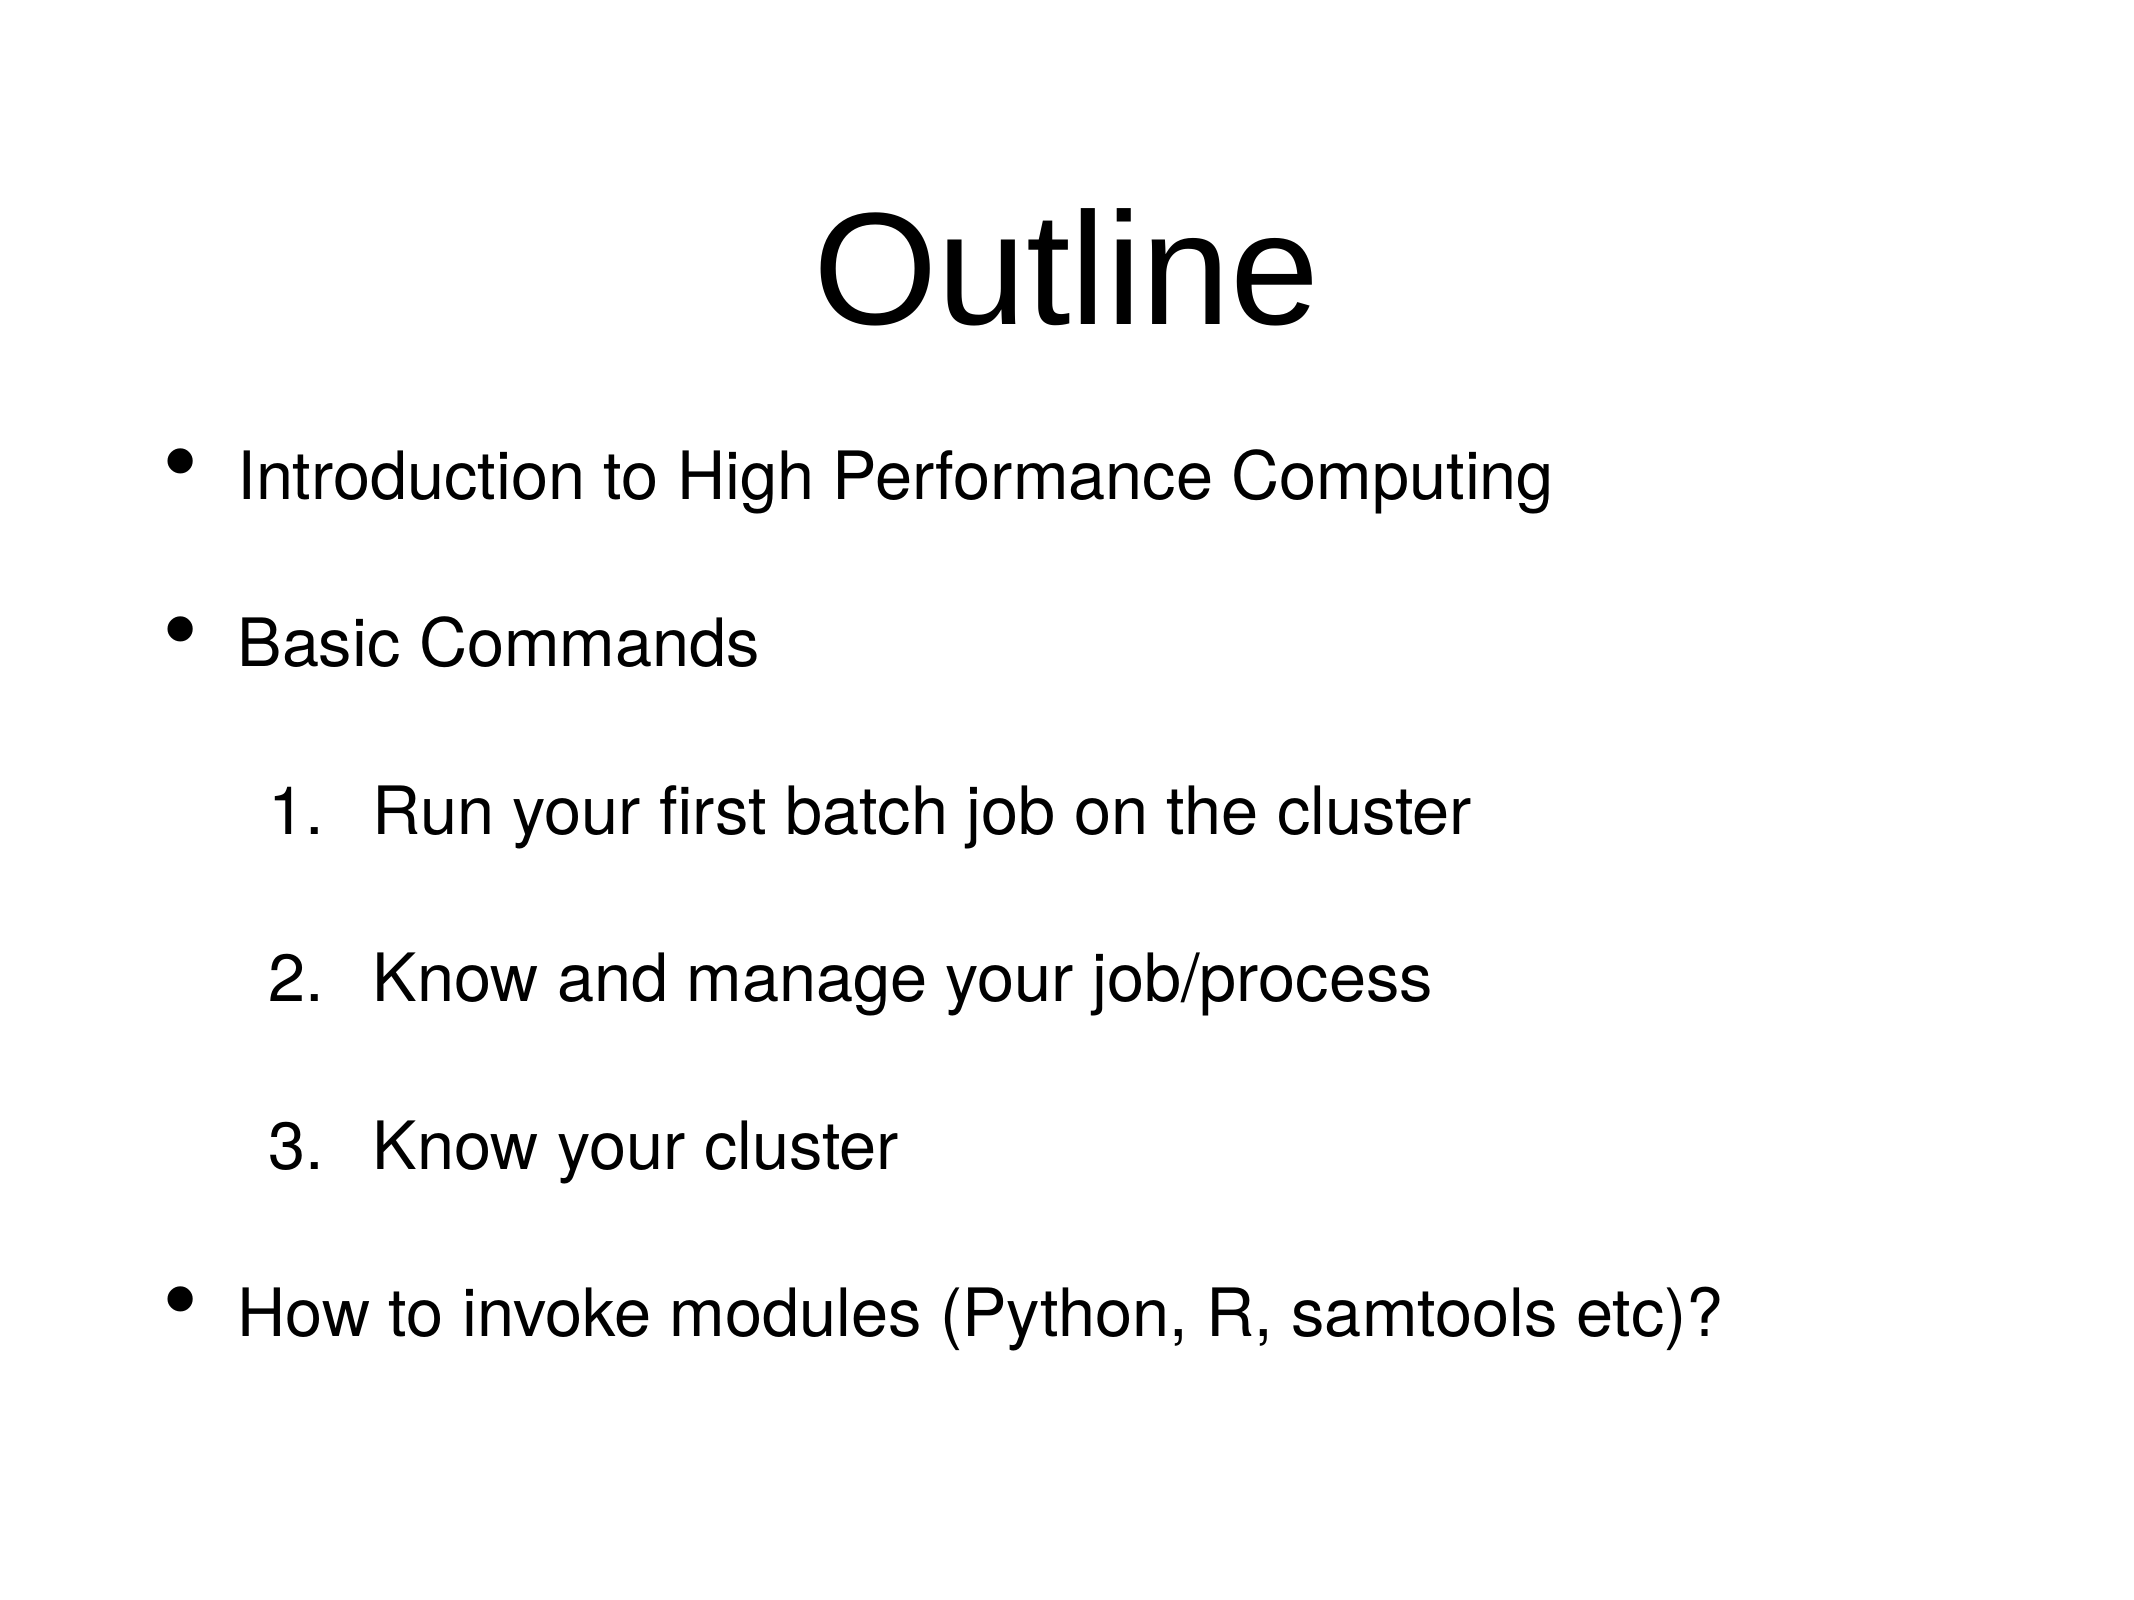

# Outline
Introduction to High Performance Computing
Basic Commands
Run your first batch job on the cluster
Know and manage your job/process
Know your cluster
How to invoke modules (Python, R, samtools etc)?